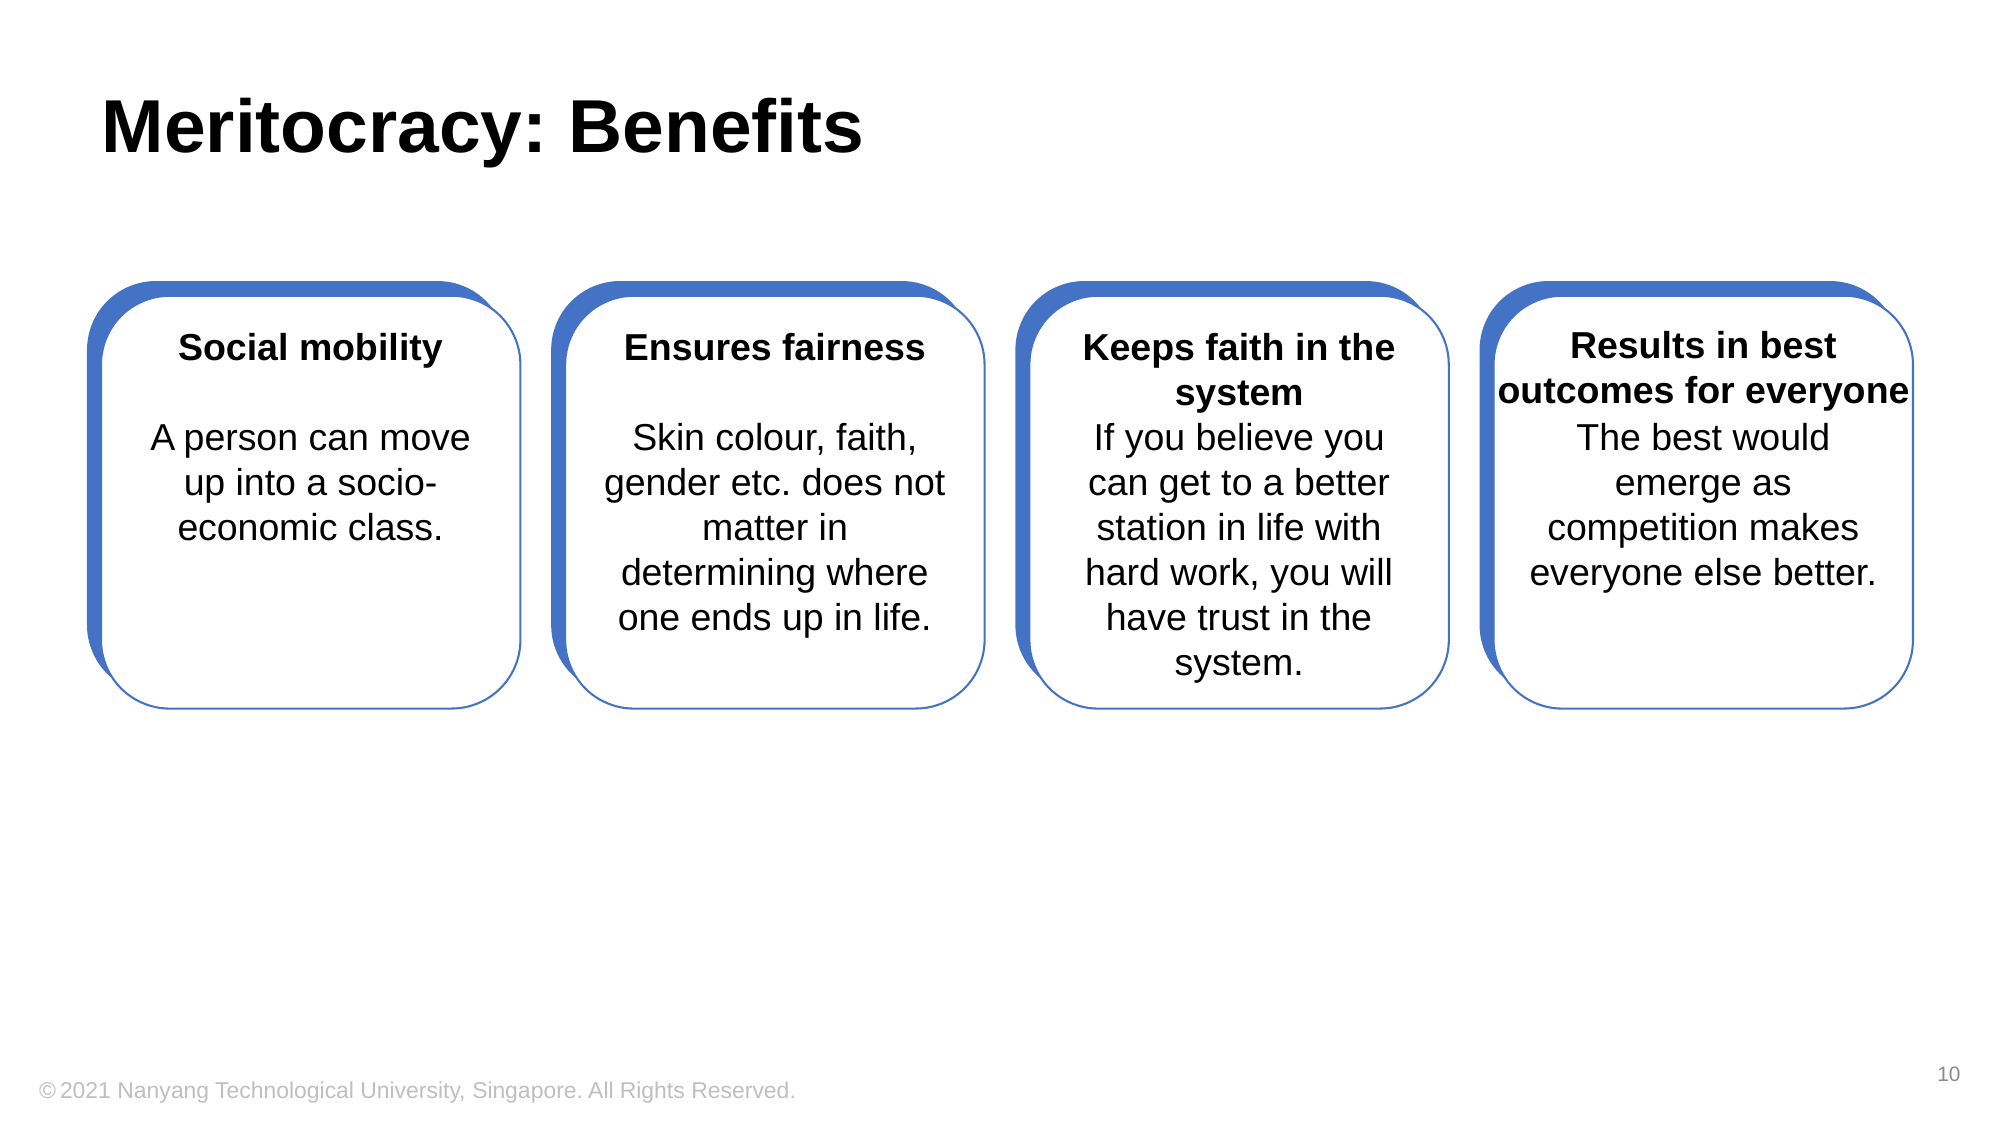

# Meritocracy: Benefits

Social mobility

A person can move up into a socio-economic class.

Ensures fairness

Skin colour, faith, gender etc. does not matter in determining where one ends up in life.

Keeps faith in the system
If you believe you can get to a better station in life with hard work, you will have trust in the system.

The best would emerge as competition makes everyone else better.
Results in best outcomes for everyone
10